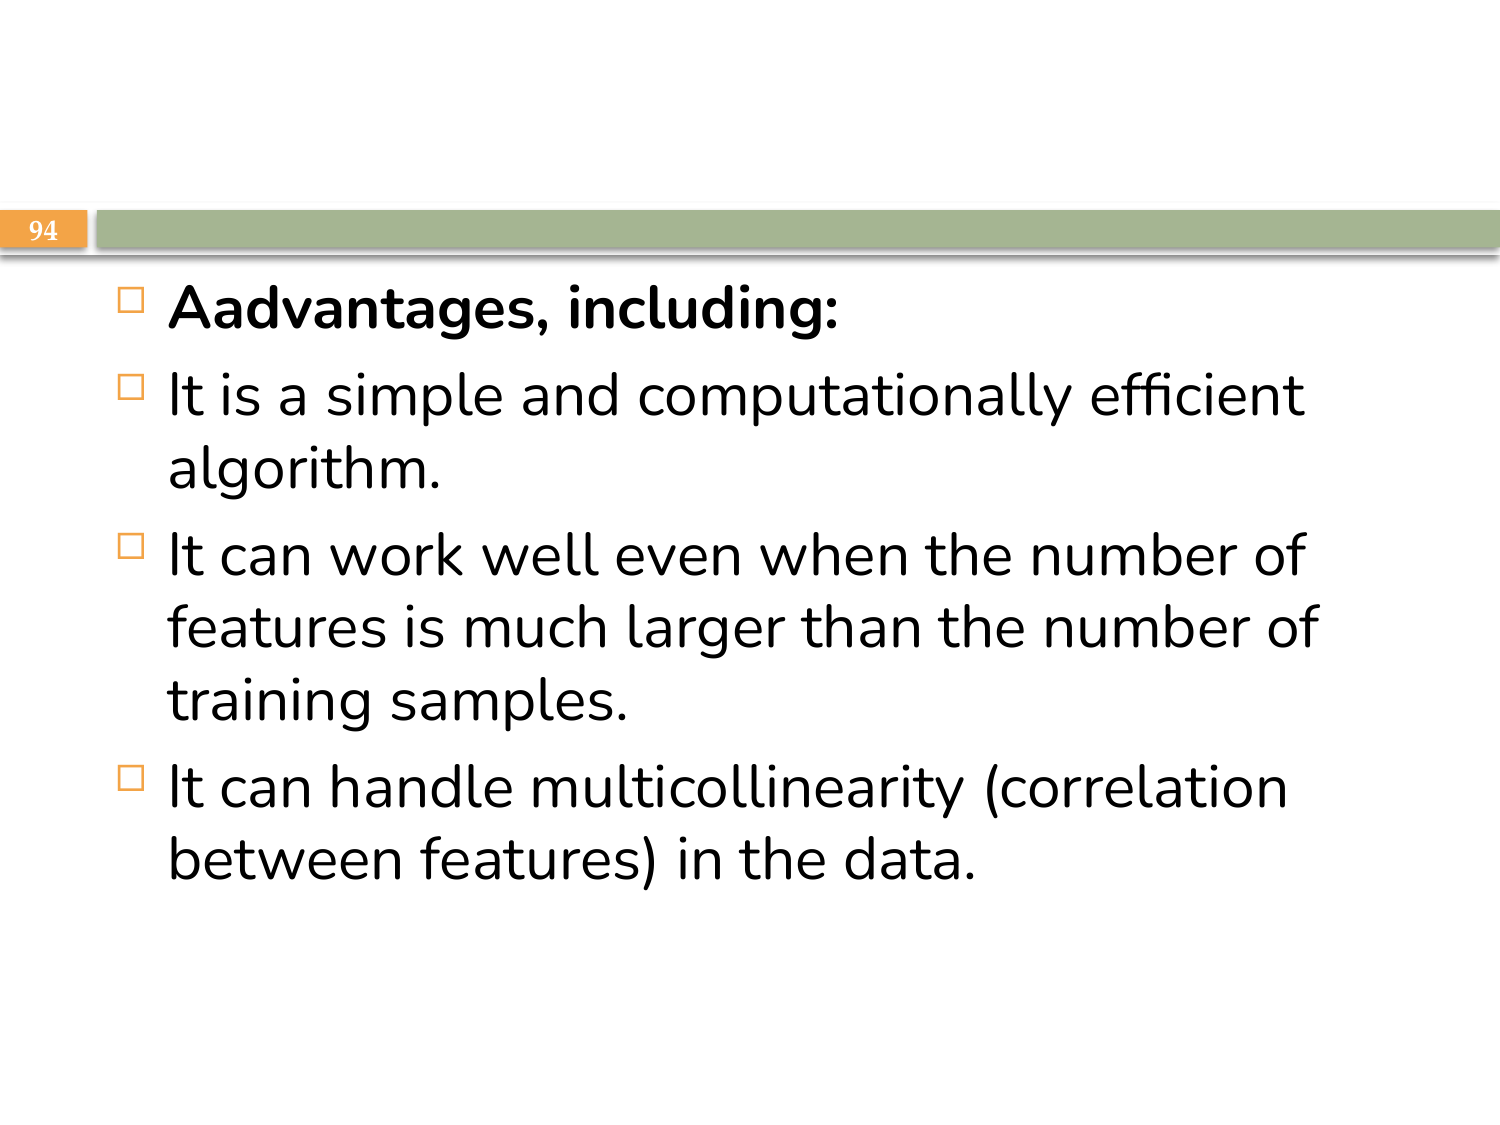

#
94
Aadvantages, including:
It is a simple and computationally efficient algorithm.
It can work well even when the number of features is much larger than the number of training samples.
It can handle multicollinearity (correlation between features) in the data.